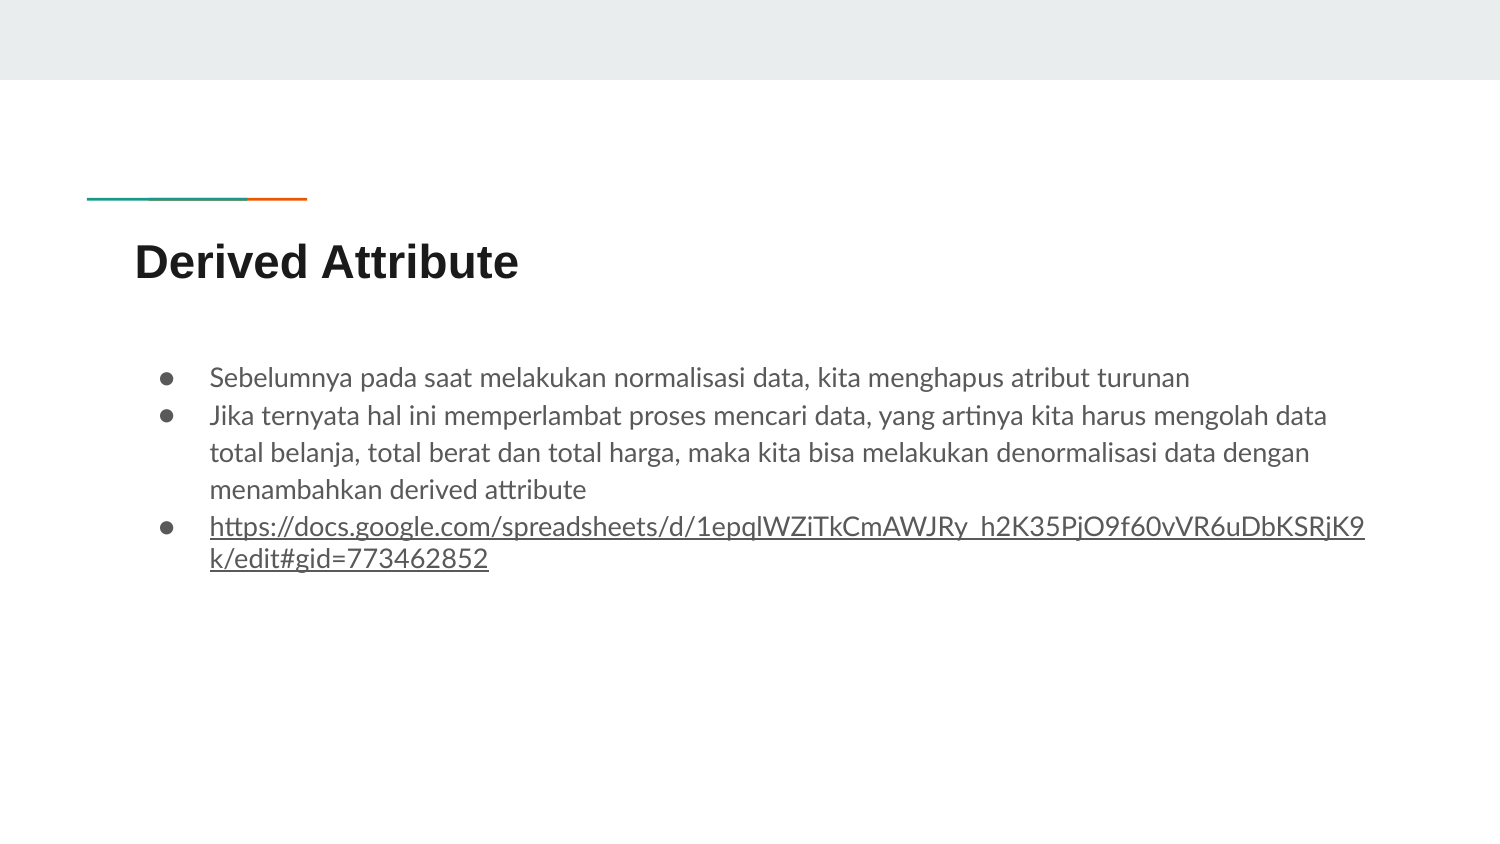

# Derived Attribute
Sebelumnya pada saat melakukan normalisasi data, kita menghapus atribut turunan
Jika ternyata hal ini memperlambat proses mencari data, yang artinya kita harus mengolah data total belanja, total berat dan total harga, maka kita bisa melakukan denormalisasi data dengan menambahkan derived attribute
https://docs.google.com/spreadsheets/d/1epqlWZiTkCmAWJRy_h2K35PjO9f60vVR6uDbKSRjK9k/edit#gid=773462852